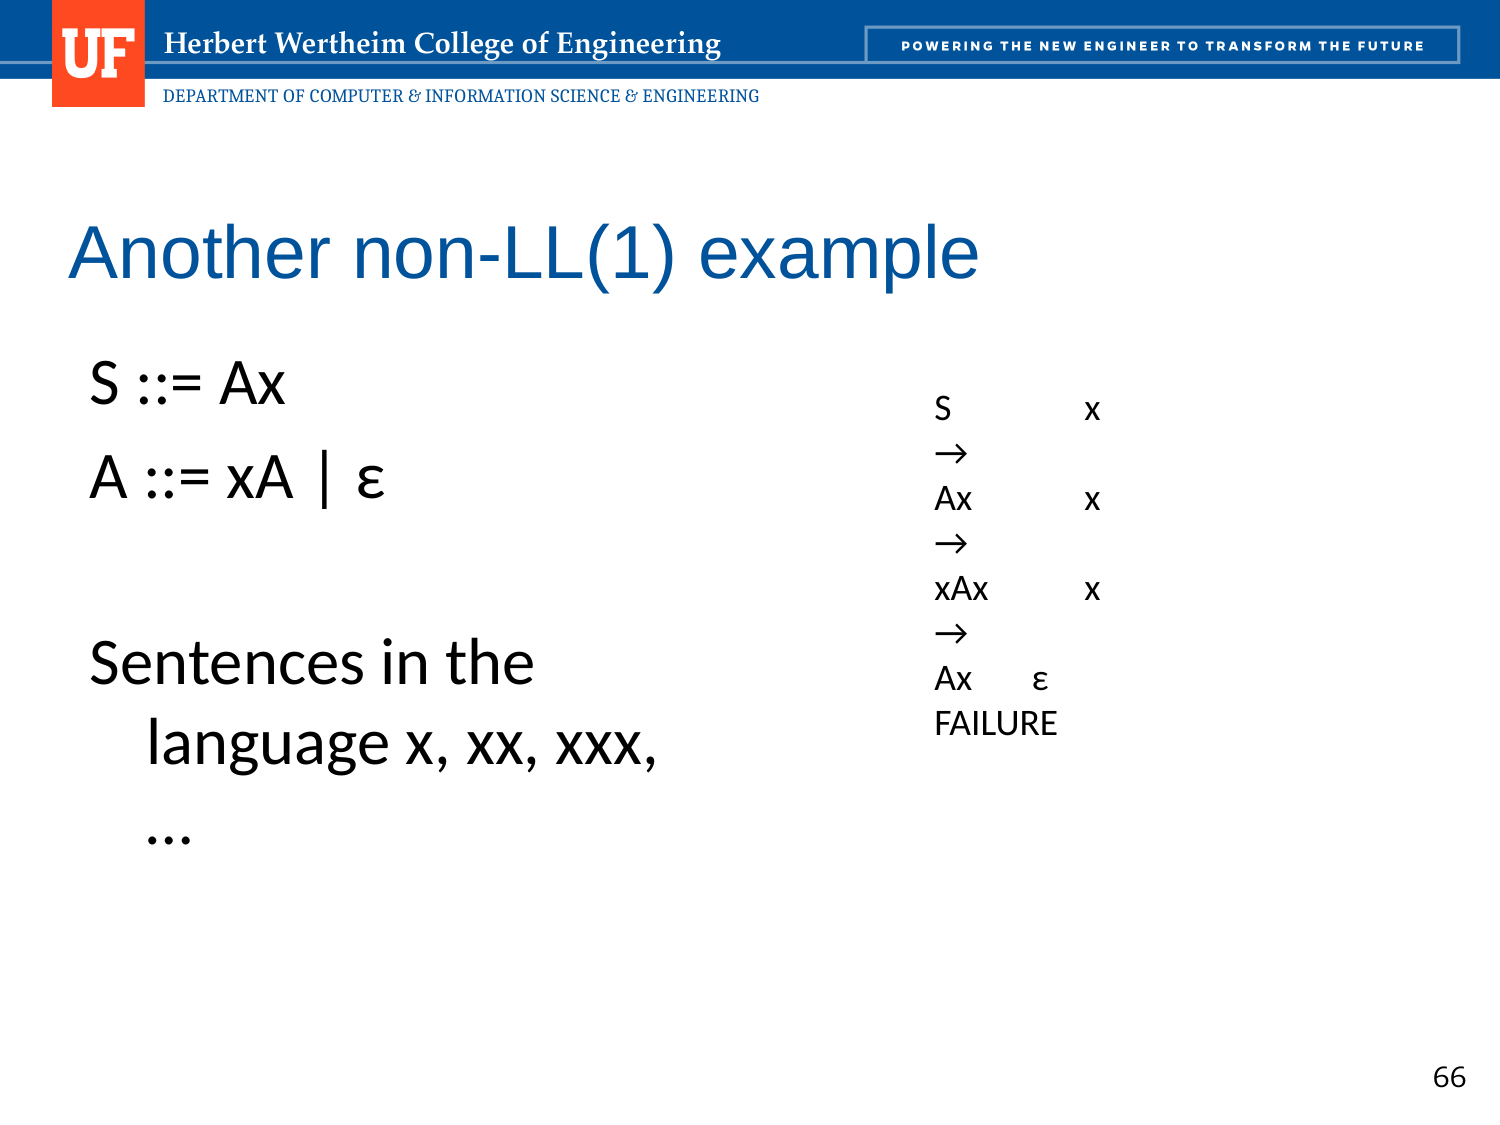

# Another non-LL(1) example

S ::= Ax
A ::= xA | ε

Sentences in the language x, xx, xxx, …

S	x
→
Ax   	x
→
xAx   	x
→
Ax       ε
FAILURE

66